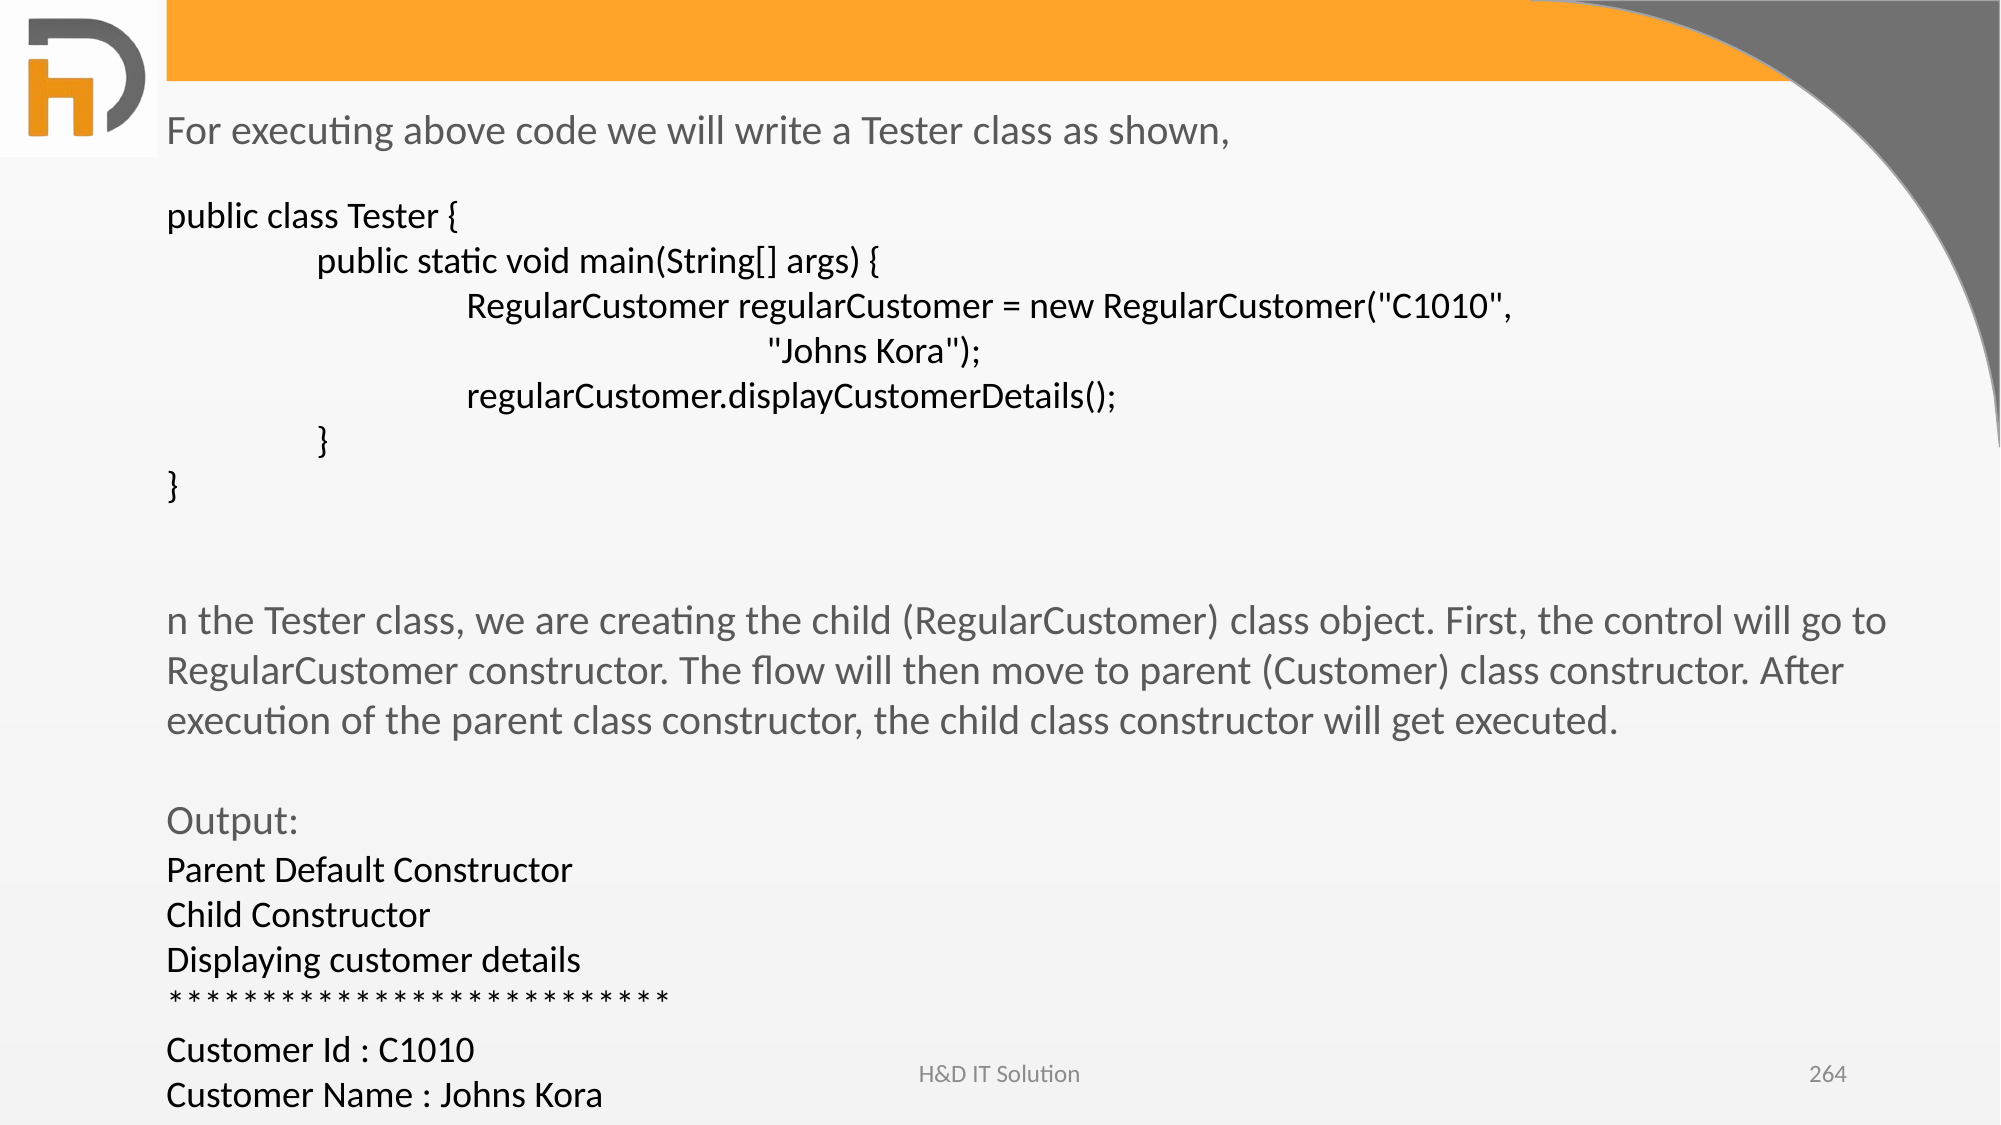

For executing above code we will write a Tester class as shown,
public class Tester {
	public static void main(String[] args) {
		RegularCustomer regularCustomer = new RegularCustomer("C1010",
				"Johns Kora");
		regularCustomer.displayCustomerDetails();
	}
}
n the Tester class, we are creating the child (RegularCustomer) class object. First, the control will go to RegularCustomer constructor. The flow will then move to parent (Customer) class constructor. After execution of the parent class constructor, the child class constructor will get executed.

Output:
Parent Default Constructor
Child Constructor
Displaying customer details
***************************
Customer Id : C1010
Customer Name : Johns Kora
H&D IT Solution
264